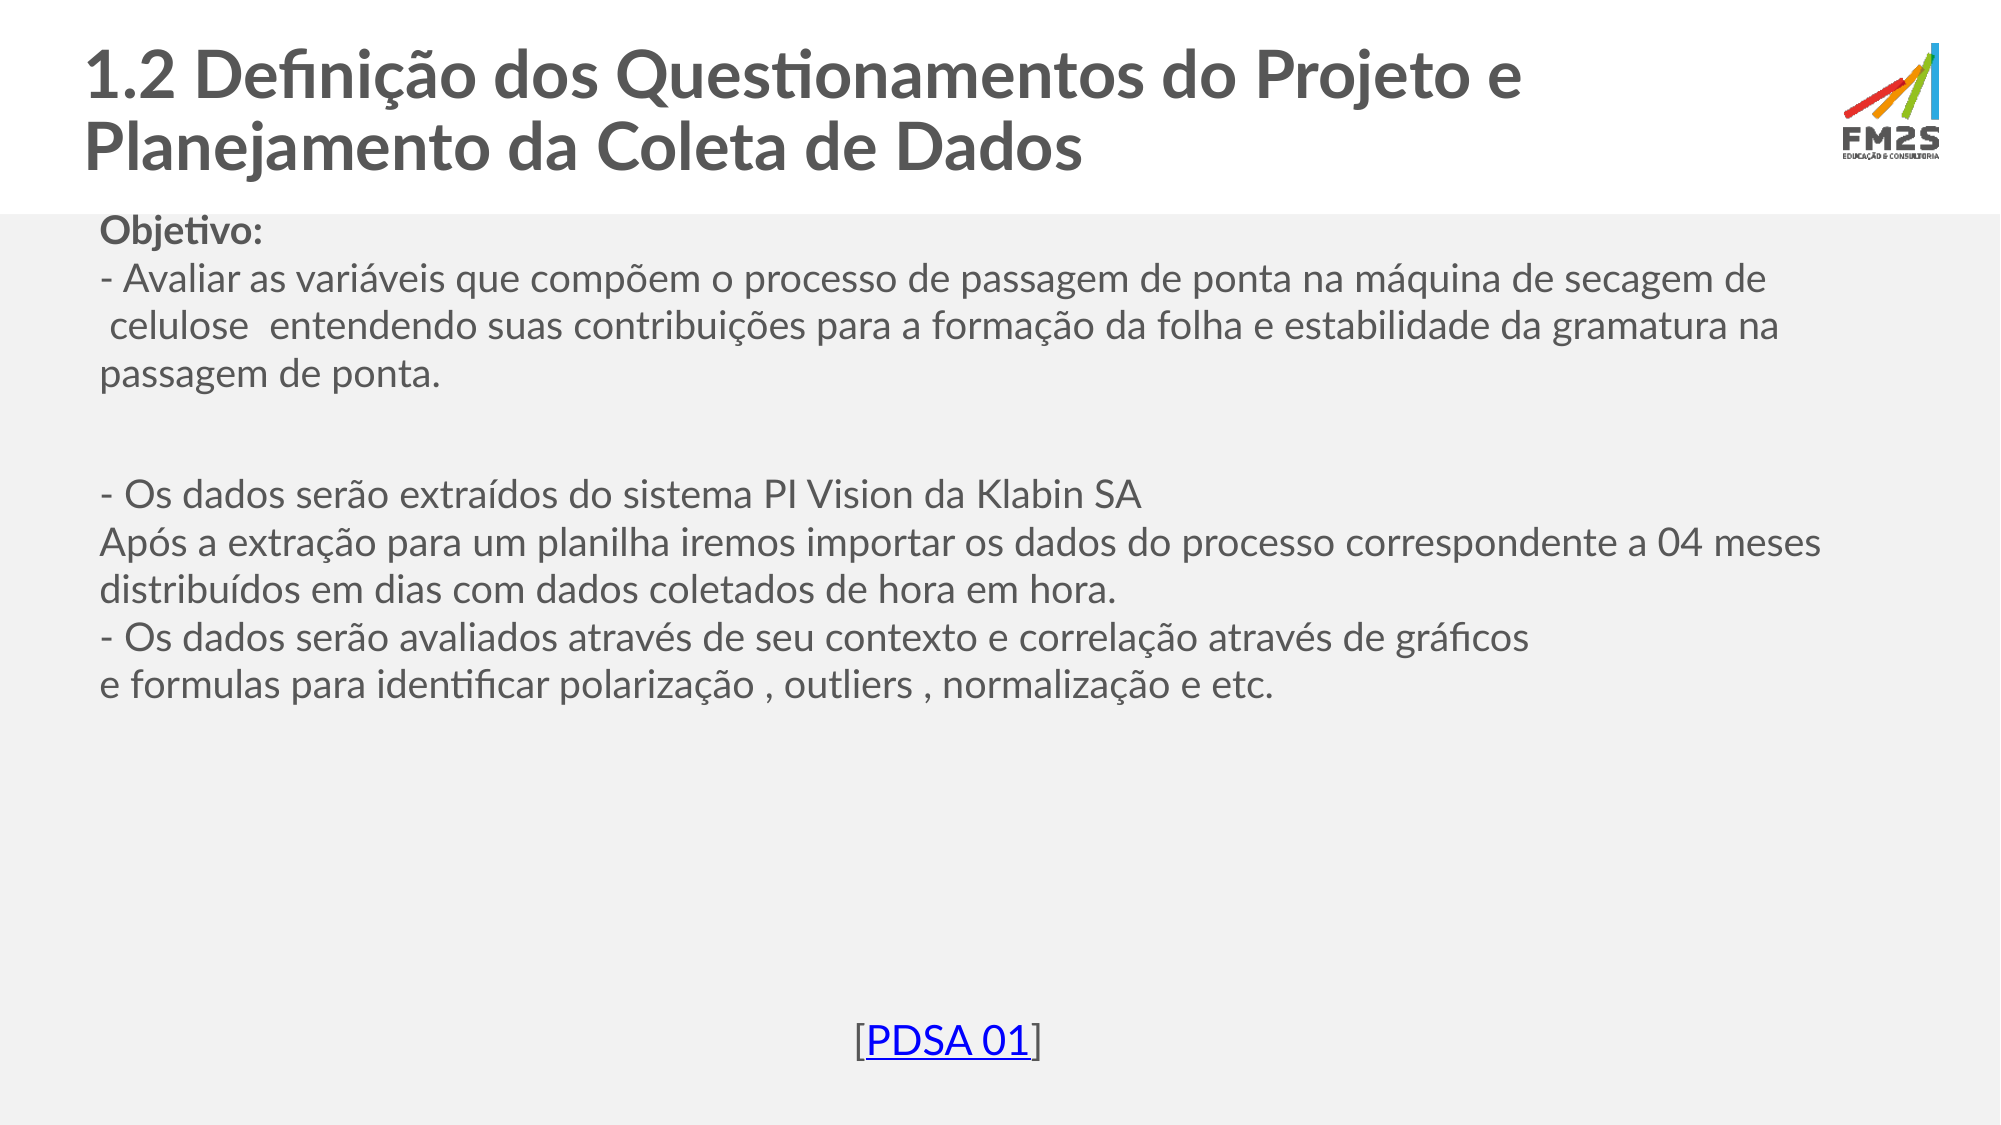

# 1.2 Definição dos Questionamentos do Projeto e Planejamento da Coleta de Dados
Objetivo:
- Avaliar as variáveis que compõem o processo de passagem de ponta na máquina de secagem de
 celulose  entendendo suas contribuições para a formação da folha e estabilidade da gramatura na
passagem de ponta.
- Os dados serão extraídos do sistema PI Vision da Klabin SA
Após a extração para um planilha iremos importar os dados do processo correspondente a 04 meses
distribuídos em dias com dados coletados de hora em hora.
- Os dados serão avaliados através de seu contexto e correlação através de gráficos
e formulas para identificar polarização , outliers , normalização e etc.

[PDSA 01]